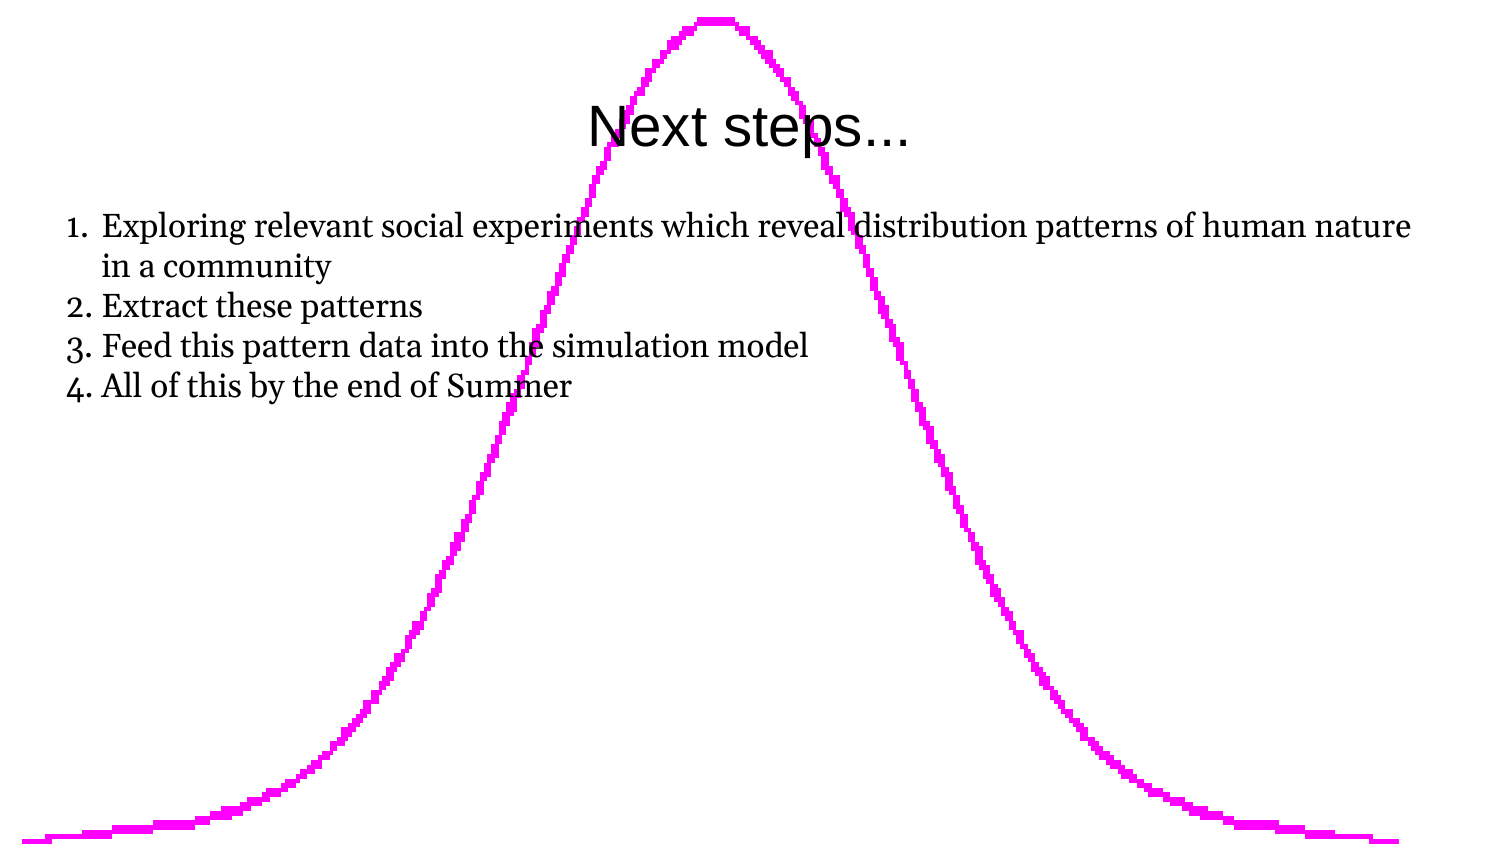

Next steps...
Exploring relevant social experiments which reveal distribution patterns of human nature in a community
Extract these patterns
Feed this pattern data into the simulation model
All of this by the end of Summer